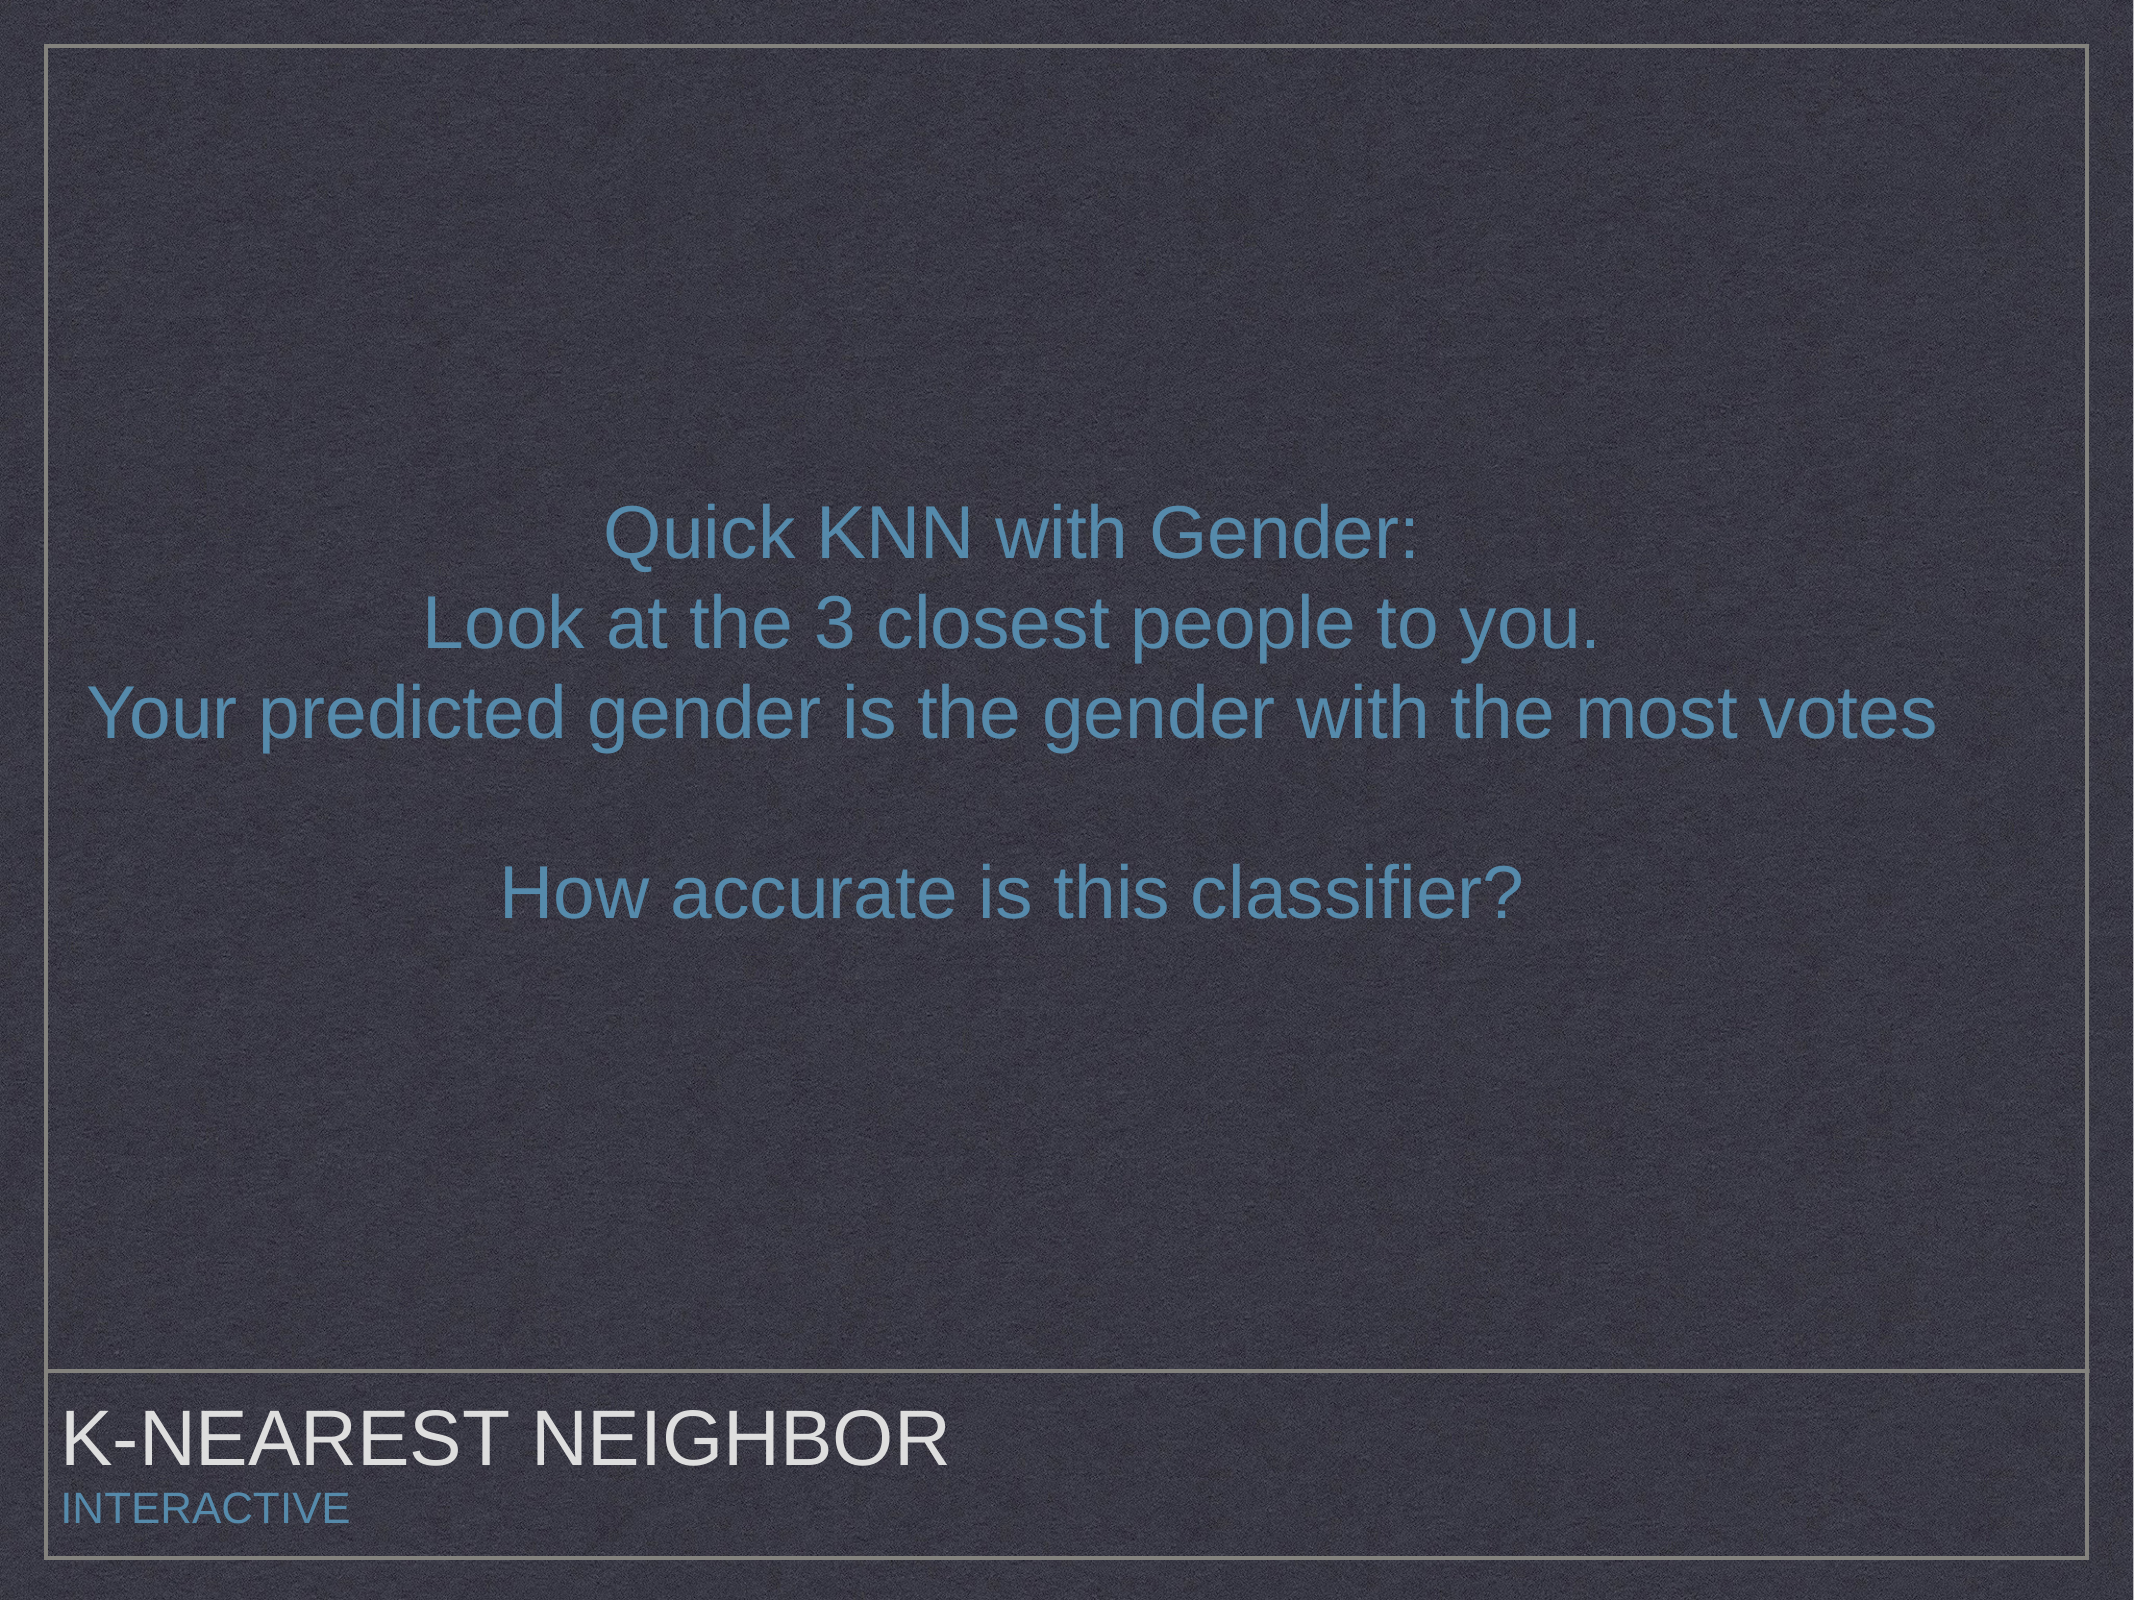

Quick KNN with Gender:
Look at the 3 closest people to you.
Your predicted gender is the gender with the most votes

How accurate is this classifier?
# K-Nearest Neighbor
interactive